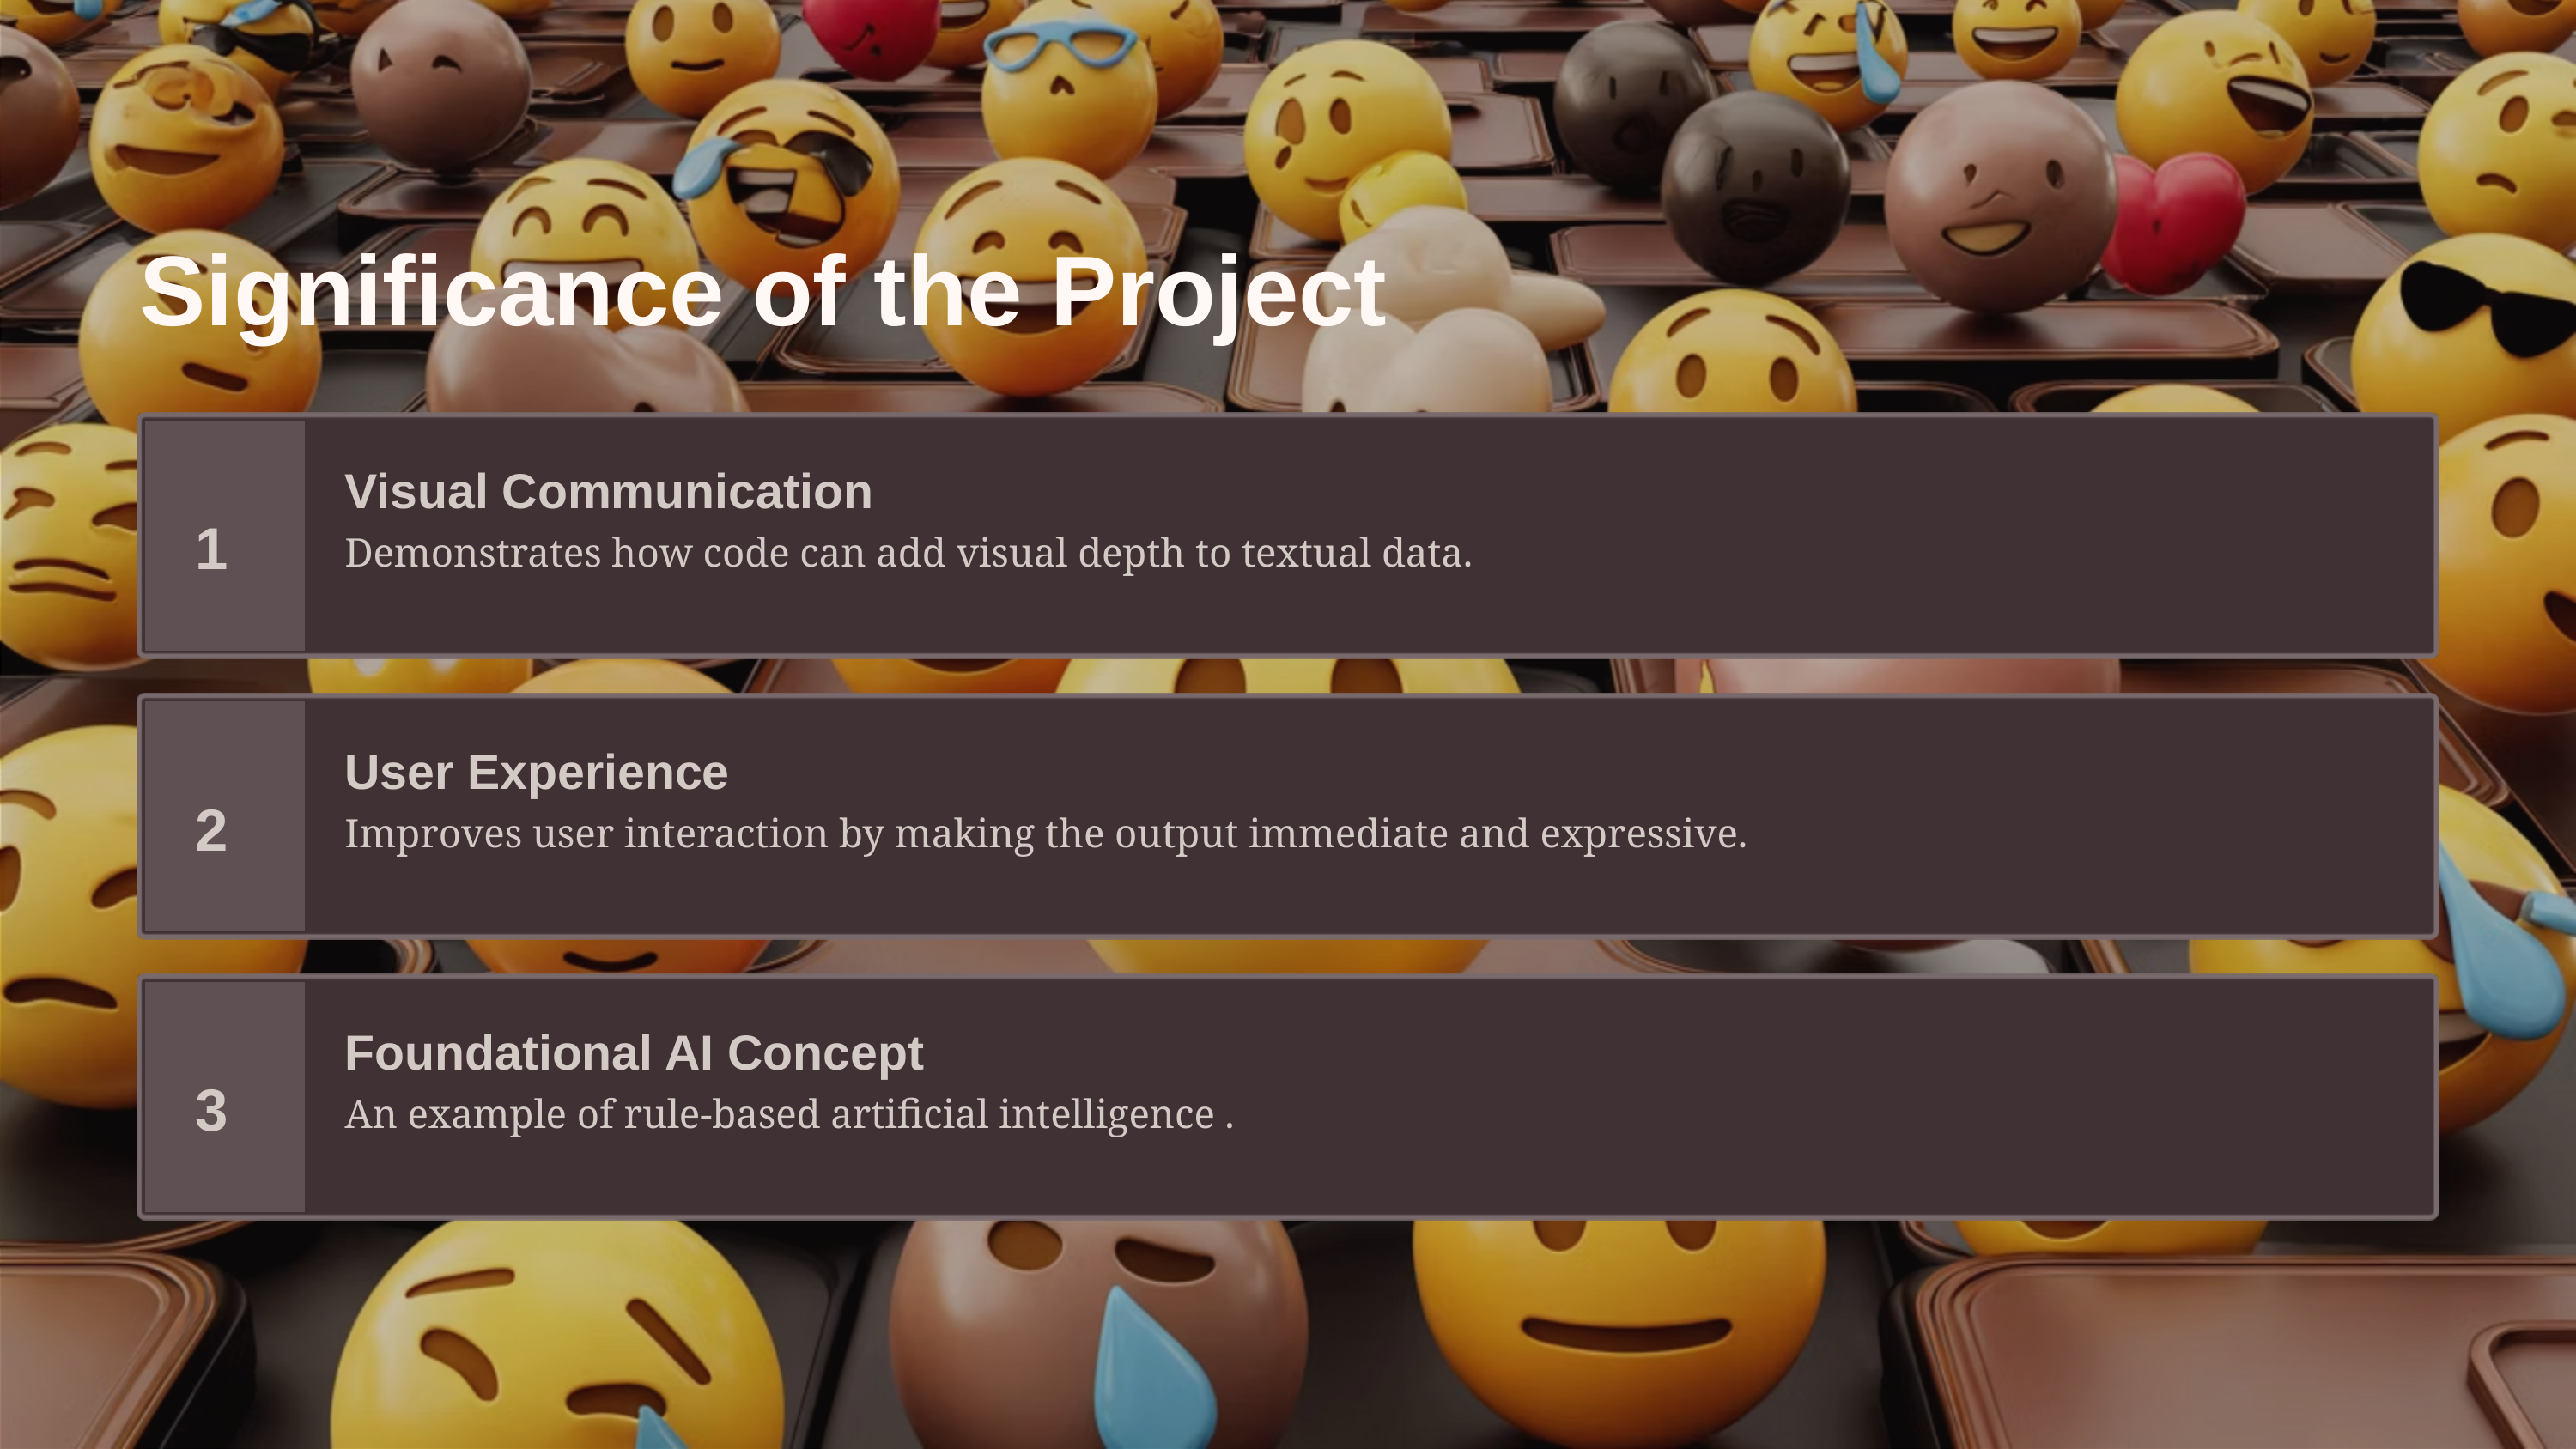

Significance of the Project

Visual Communication
Demonstrates how code can add visual depth to textual data.
1

User Experience
Improves user interaction by making the output immediate and expressive.
2

Foundational AI Concept
An example of rule-based artificial intelligence .
3